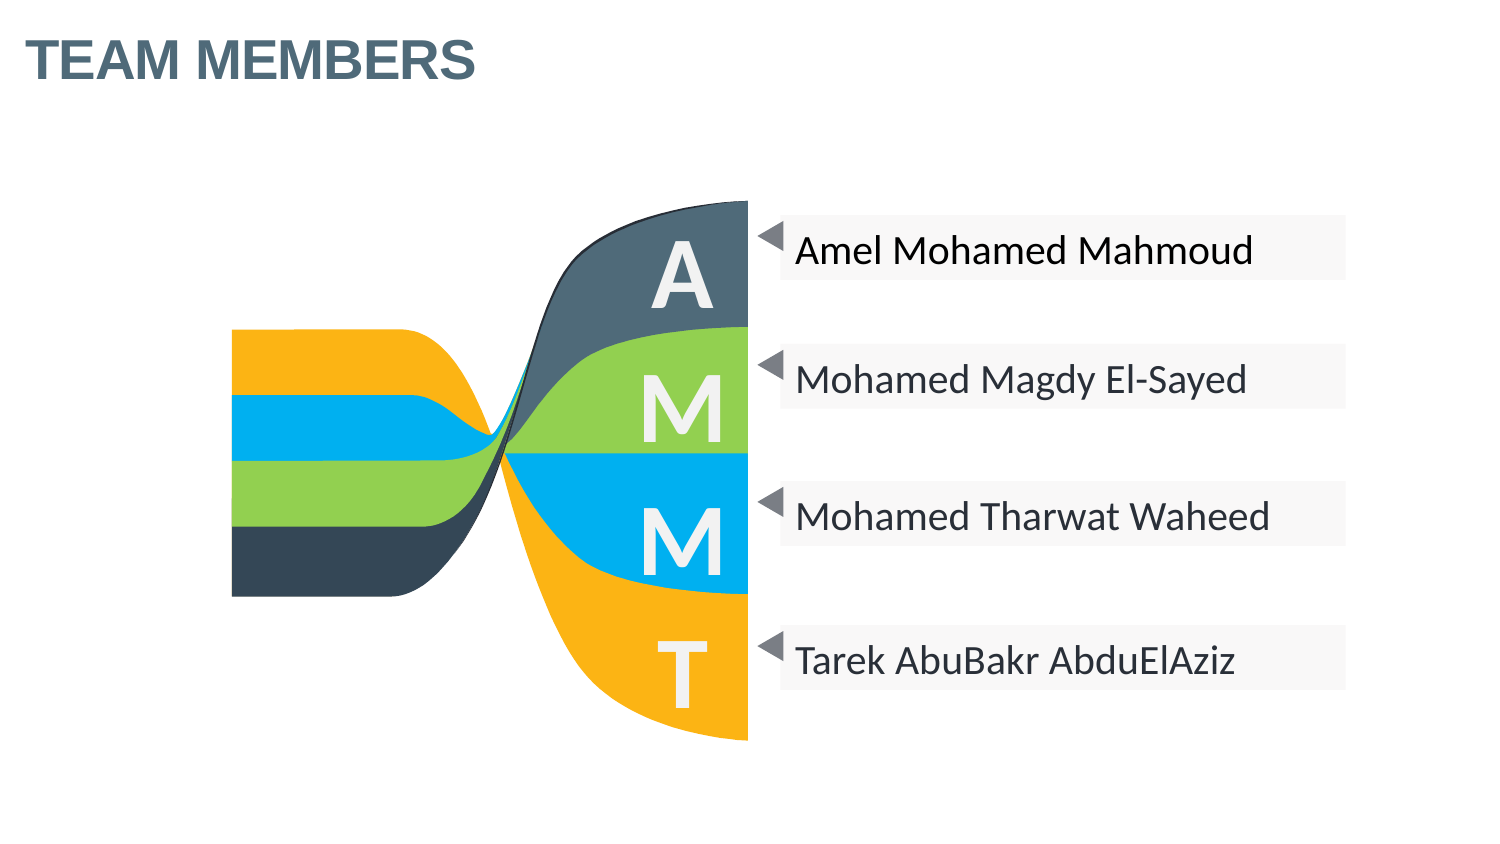

TEAM MEMBERS
A

Amel Mohamed Mahmoud

M
Mohamed Magdy El-Sayed

M
Mohamed Tharwat Waheed

T
Tarek AbuBakr AbduElAziz